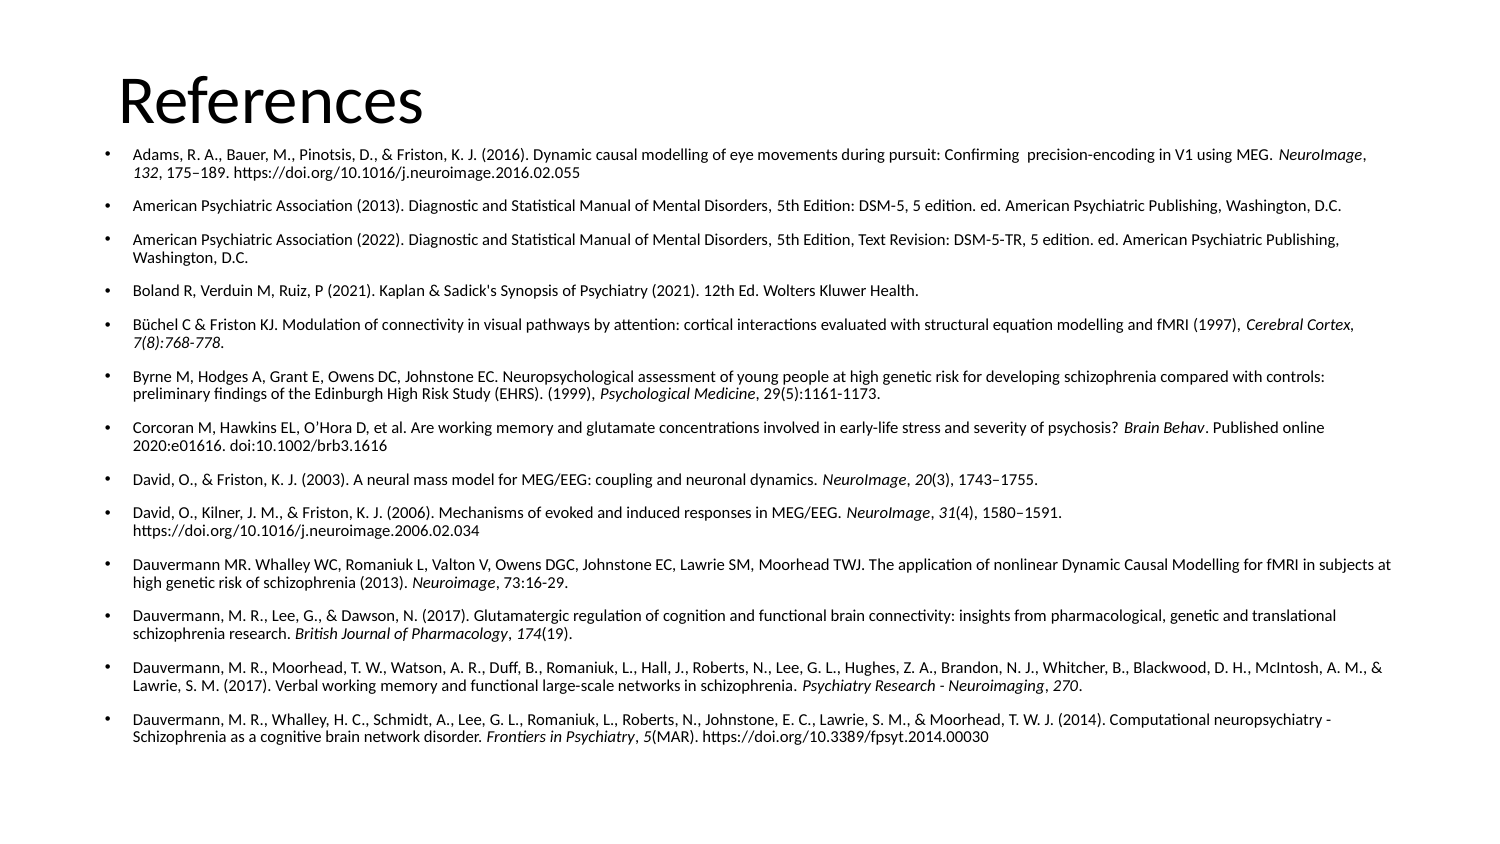

# References
Adams, R. A., Bauer, M., Pinotsis, D., & Friston, K. J. (2016). Dynamic causal modelling of eye movements during pursuit: Confirming  precision-encoding in V1 using MEG. NeuroImage, 132, 175–189. https://doi.org/10.1016/j.neuroimage.2016.02.055
American Psychiatric Association (2013). Diagnostic and Statistical Manual of Mental Disorders, 5th Edition: DSM-5, 5 edition. ed. American Psychiatric Publishing, Washington, D.C.
American Psychiatric Association (2022). Diagnostic and Statistical Manual of Mental Disorders, 5th Edition, Text Revision: DSM-5-TR, 5 edition. ed. American Psychiatric Publishing, Washington, D.C.
Boland R, Verduin M, Ruiz, P (2021). Kaplan & Sadick's Synopsis of Psychiatry (2021). 12th Ed. Wolters Kluwer Health.
Büchel C & Friston KJ. Modulation of connectivity in visual pathways by attention: cortical interactions evaluated with structural equation modelling and fMRI (1997), Cerebral Cortex, 7(8):768-778.
Byrne M, Hodges A, Grant E, Owens DC, Johnstone EC. Neuropsychological assessment of young people at high genetic risk for developing schizophrenia compared with controls: preliminary findings of the Edinburgh High Risk Study (EHRS). (1999), Psychological Medicine, 29(5):1161-1173.
Corcoran M, Hawkins EL, O’Hora D, et al. Are working memory and glutamate concentrations involved in early-life stress and severity of psychosis? Brain Behav. Published online 2020:e01616. doi:10.1002/brb3.1616
David, O., & Friston, K. J. (2003). A neural mass model for MEG/EEG: coupling and neuronal dynamics. NeuroImage, 20(3), 1743–1755.
David, O., Kilner, J. M., & Friston, K. J. (2006). Mechanisms of evoked and induced responses in MEG/EEG. NeuroImage, 31(4), 1580–1591. https://doi.org/10.1016/j.neuroimage.2006.02.034
Dauvermann MR. Whalley WC, Romaniuk L, Valton V, Owens DGC, Johnstone EC, Lawrie SM, Moorhead TWJ. The application of nonlinear Dynamic Causal Modelling for fMRI in subjects at high genetic risk of schizophrenia (2013). Neuroimage, 73:16-29.
Dauvermann, M. R., Lee, G., & Dawson, N. (2017). Glutamatergic regulation of cognition and functional brain connectivity: insights from pharmacological, genetic and translational schizophrenia research. British Journal of Pharmacology, 174(19).
Dauvermann, M. R., Moorhead, T. W., Watson, A. R., Duff, B., Romaniuk, L., Hall, J., Roberts, N., Lee, G. L., Hughes, Z. A., Brandon, N. J., Whitcher, B., Blackwood, D. H., McIntosh, A. M., & Lawrie, S. M. (2017). Verbal working memory and functional large-scale networks in schizophrenia. Psychiatry Research - Neuroimaging, 270.
Dauvermann, M. R., Whalley, H. C., Schmidt, A., Lee, G. L., Romaniuk, L., Roberts, N., Johnstone, E. C., Lawrie, S. M., & Moorhead, T. W. J. (2014). Computational neuropsychiatry - Schizophrenia as a cognitive brain network disorder. Frontiers in Psychiatry, 5(MAR). https://doi.org/10.3389/fpsyt.2014.00030